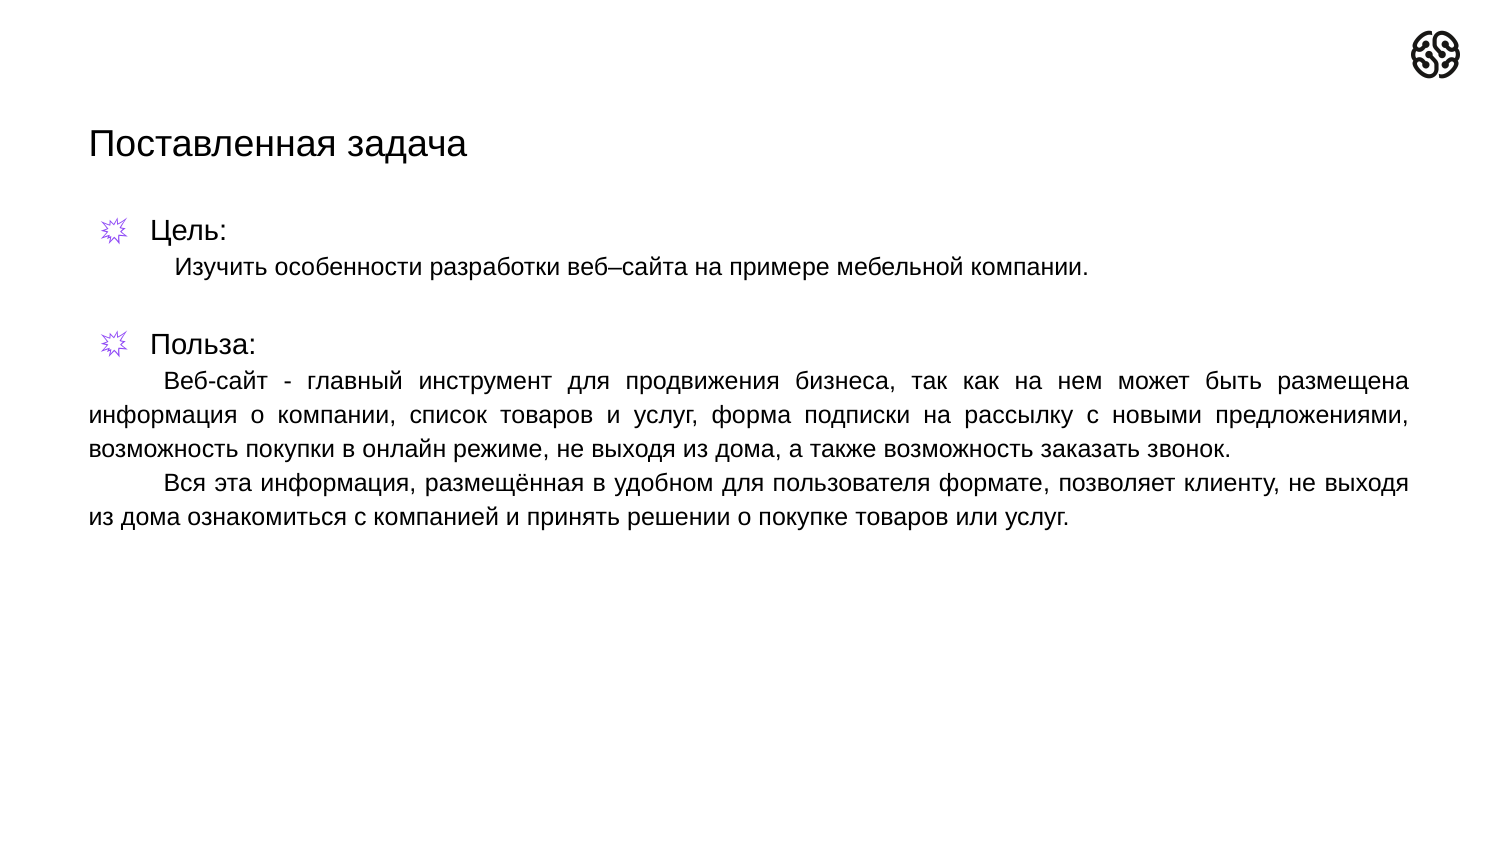

# Поставленная задача
Цель:
Изучить особенности разработки веб–сайта на примере мебельной компании.

Польза:
Веб-сайт - главный инструмент для продвижения бизнеса, так как на нем может быть размещена информация о компании, список товаров и услуг, форма подписки на рассылку с новыми предложениями, возможность покупки в онлайн режиме, не выходя из дома, а также возможность заказать звонок.
Вся эта информация, размещённая в удобном для пользователя формате, позволяет клиенту, не выходя из дома ознакомиться с компанией и принять решении о покупке товаров или услуг.